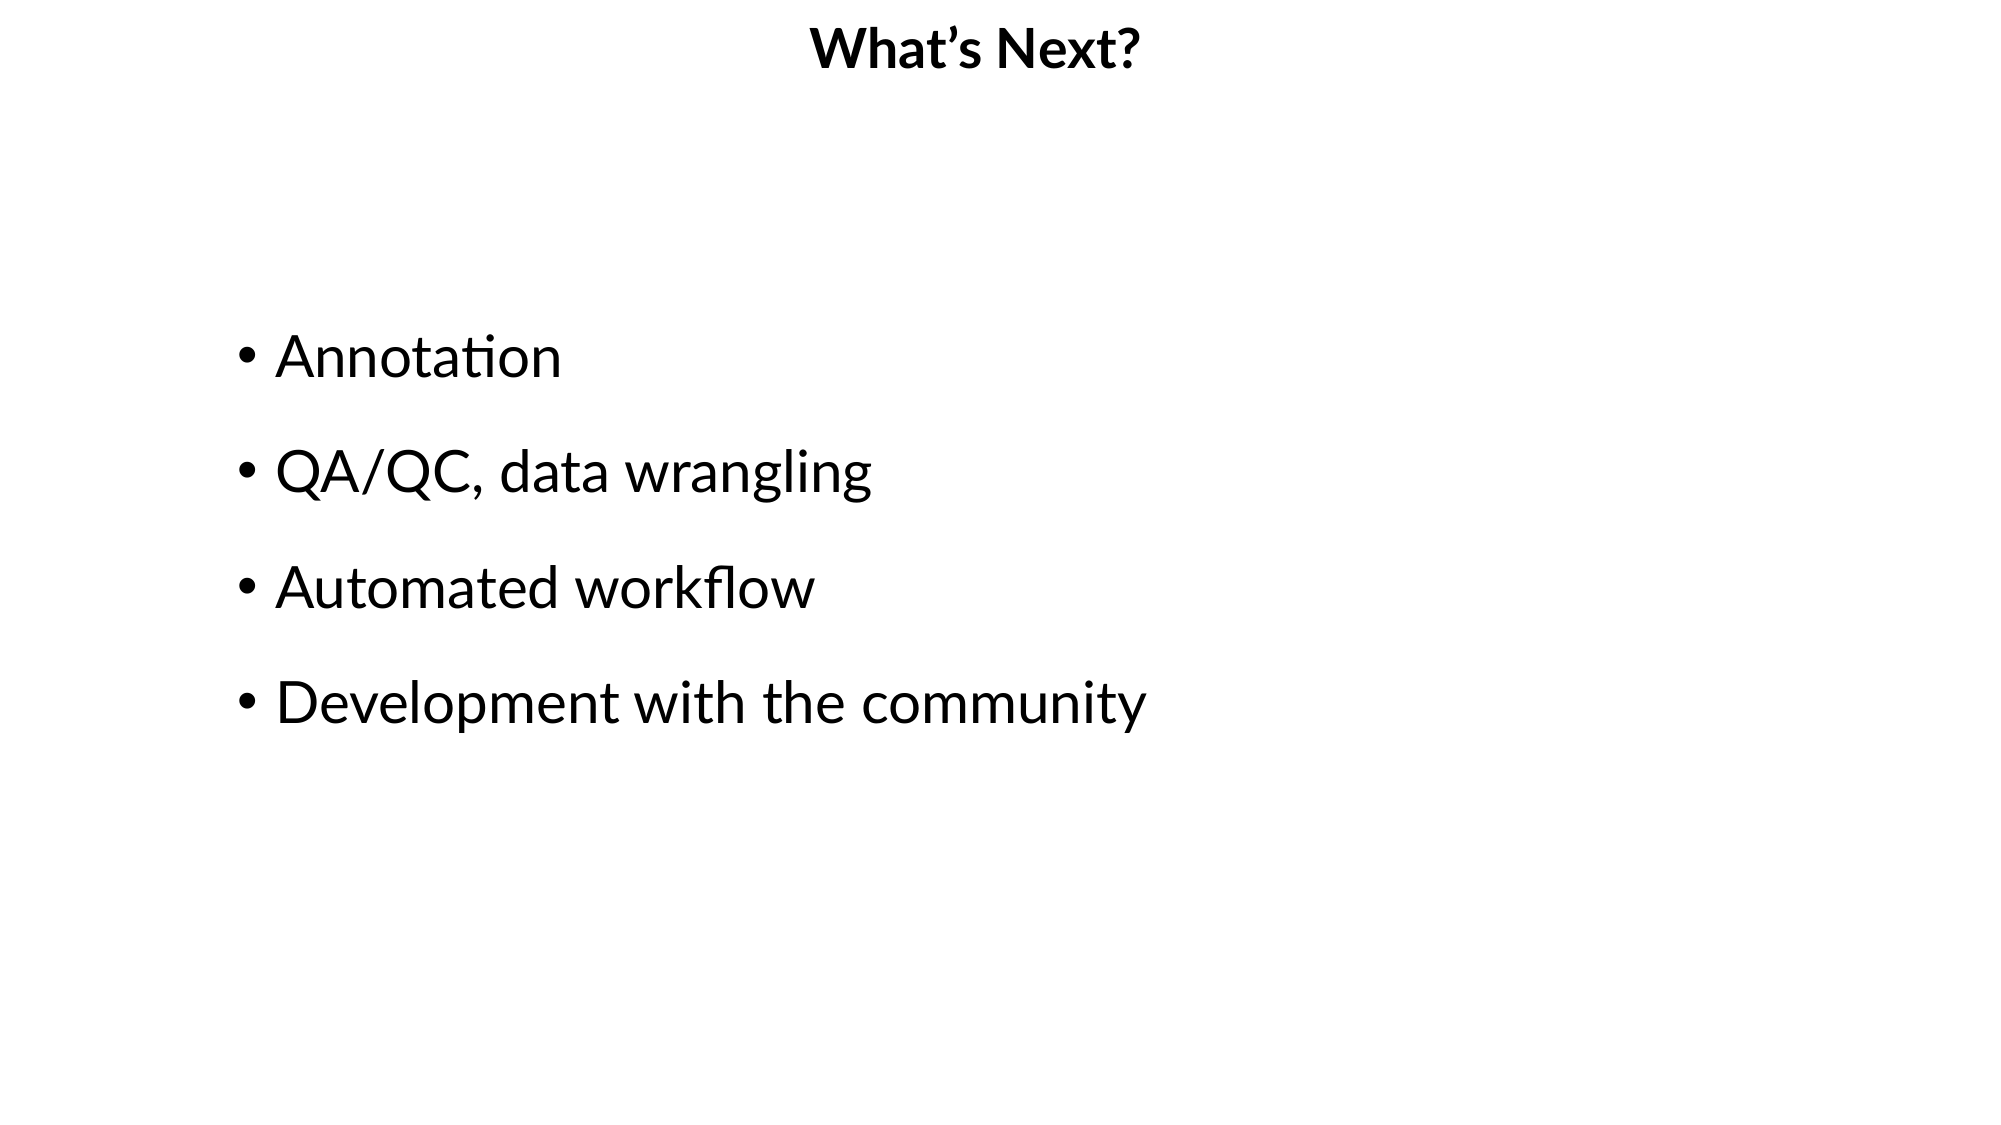

What’s Next?
Annotation
QA/QC, data wrangling
Automated workflow
Development with the community